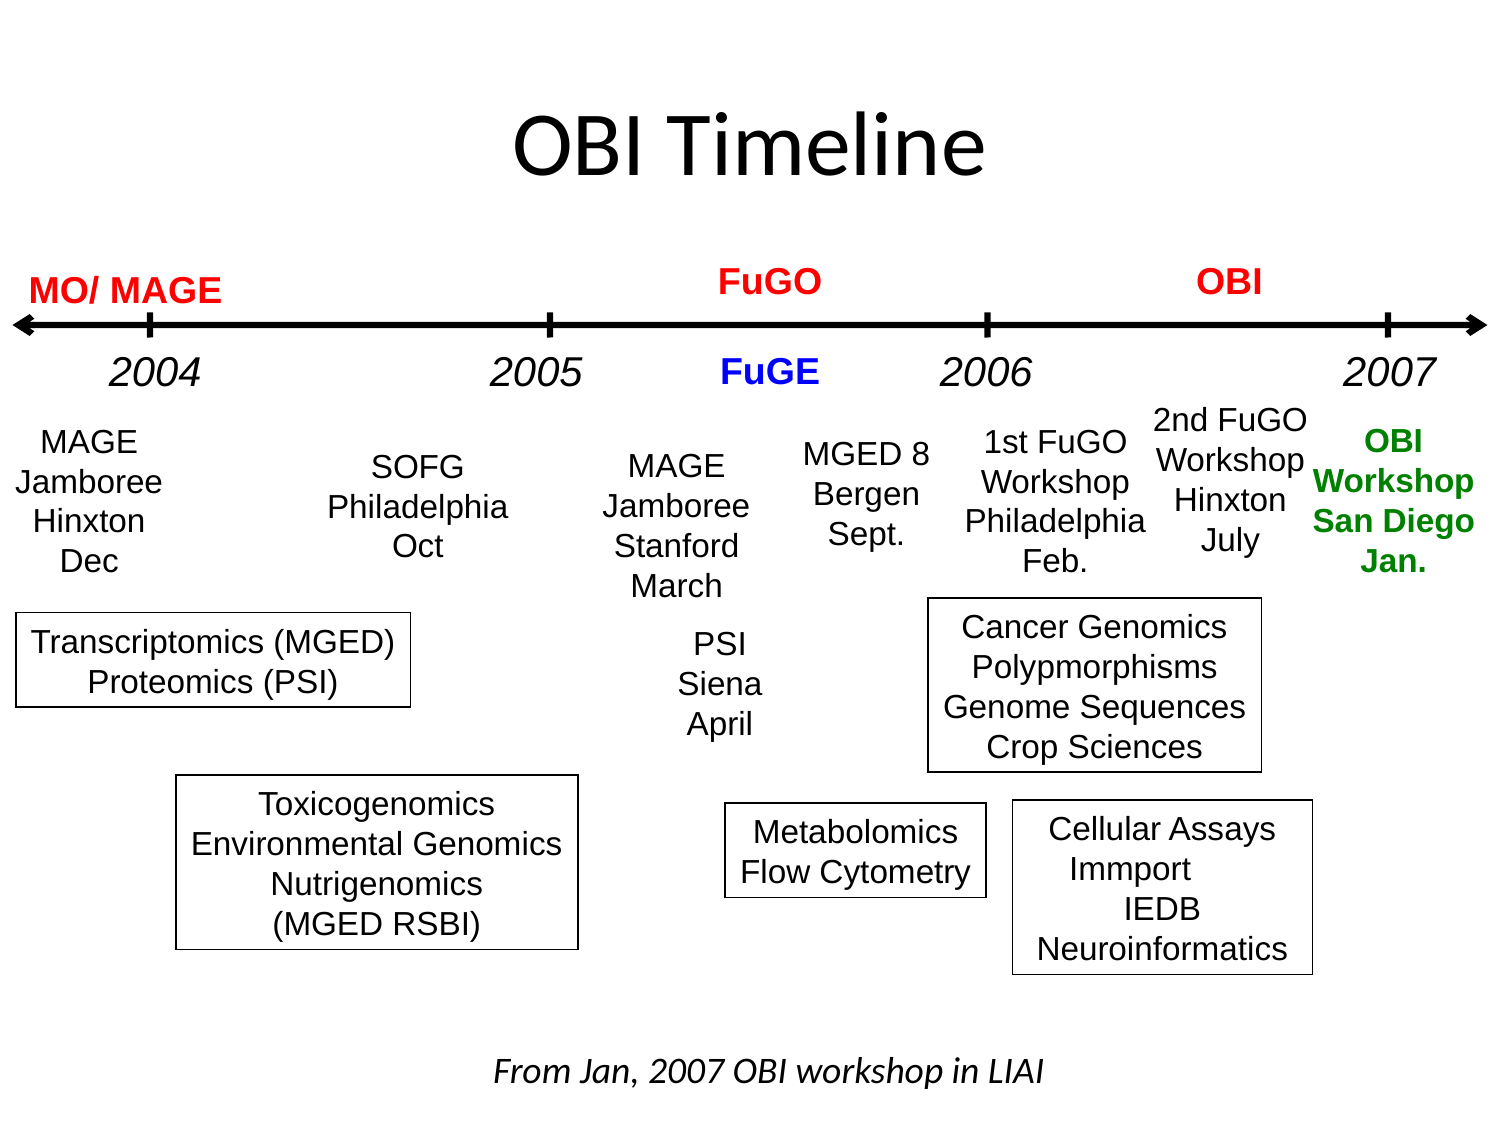

# OBI Timeline
FuGO

FuGE
OBI
2nd FuGO
Workshop
Hinxton
July
MO/ MAGE

      2004 		2005			2006	 	         2007
OBI Workshop San Diego Jan.
MAGE
Jamboree
Hinxton
Dec
1st FuGO
Workshop
Philadelphia
Feb.
Cancer Genomics
Polypmorphisms
Genome Sequences
Crop Sciences
MGED 8
Bergen
Sept.
MAGE
Jamboree
Stanford
March
SOFG
Philadelphia
Oct
Transcriptomics (MGED)
Proteomics (PSI)
PSI
Siena
April
Toxicogenomics
Environmental Genomics
Nutrigenomics
(MGED RSBI)
Cellular Assays Immport        IEDB Neuroinformatics
Metabolomics
Flow Cytometry
From Jan, 2007 OBI workshop in LIAI